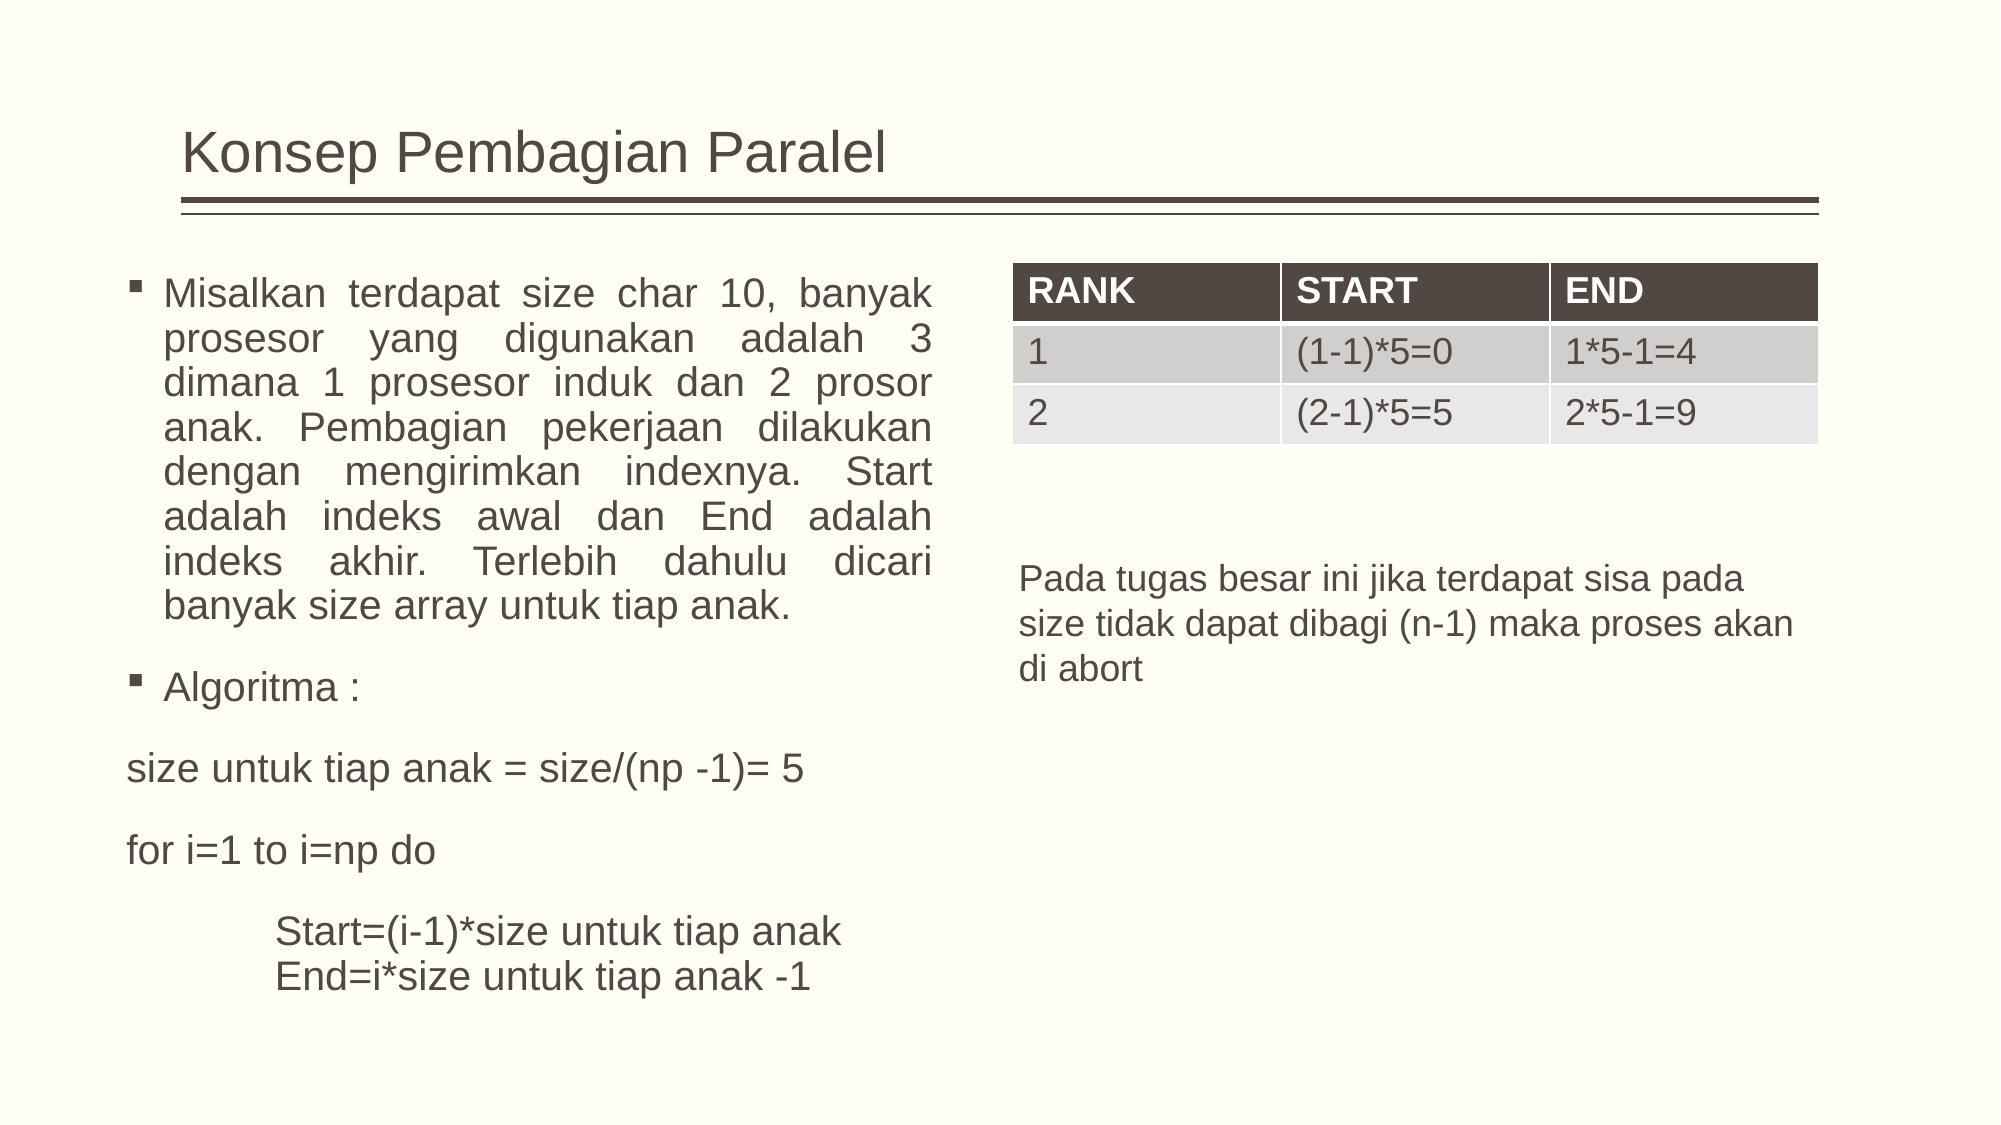

# Konsep Pembagian Paralel
| RANK | START | END |
| --- | --- | --- |
| 1 | (1-1)\*5=0 | 1\*5-1=4 |
| 2 | (2-1)\*5=5 | 2\*5-1=9 |
Misalkan terdapat size char 10, banyak prosesor yang digunakan adalah 3 dimana 1 prosesor induk dan 2 prosor anak. Pembagian pekerjaan dilakukan dengan mengirimkan indexnya. Start adalah indeks awal dan End adalah indeks akhir. Terlebih dahulu dicari banyak size array untuk tiap anak.
Algoritma :
size untuk tiap anak = size/(np -1)= 5
for i=1 to i=np do
	Start=(i-1)*size untuk tiap anak
	End=i*size untuk tiap anak -1

Pada tugas besar ini jika terdapat sisa pada
size tidak dapat dibagi (n-1) maka proses akan
di abort